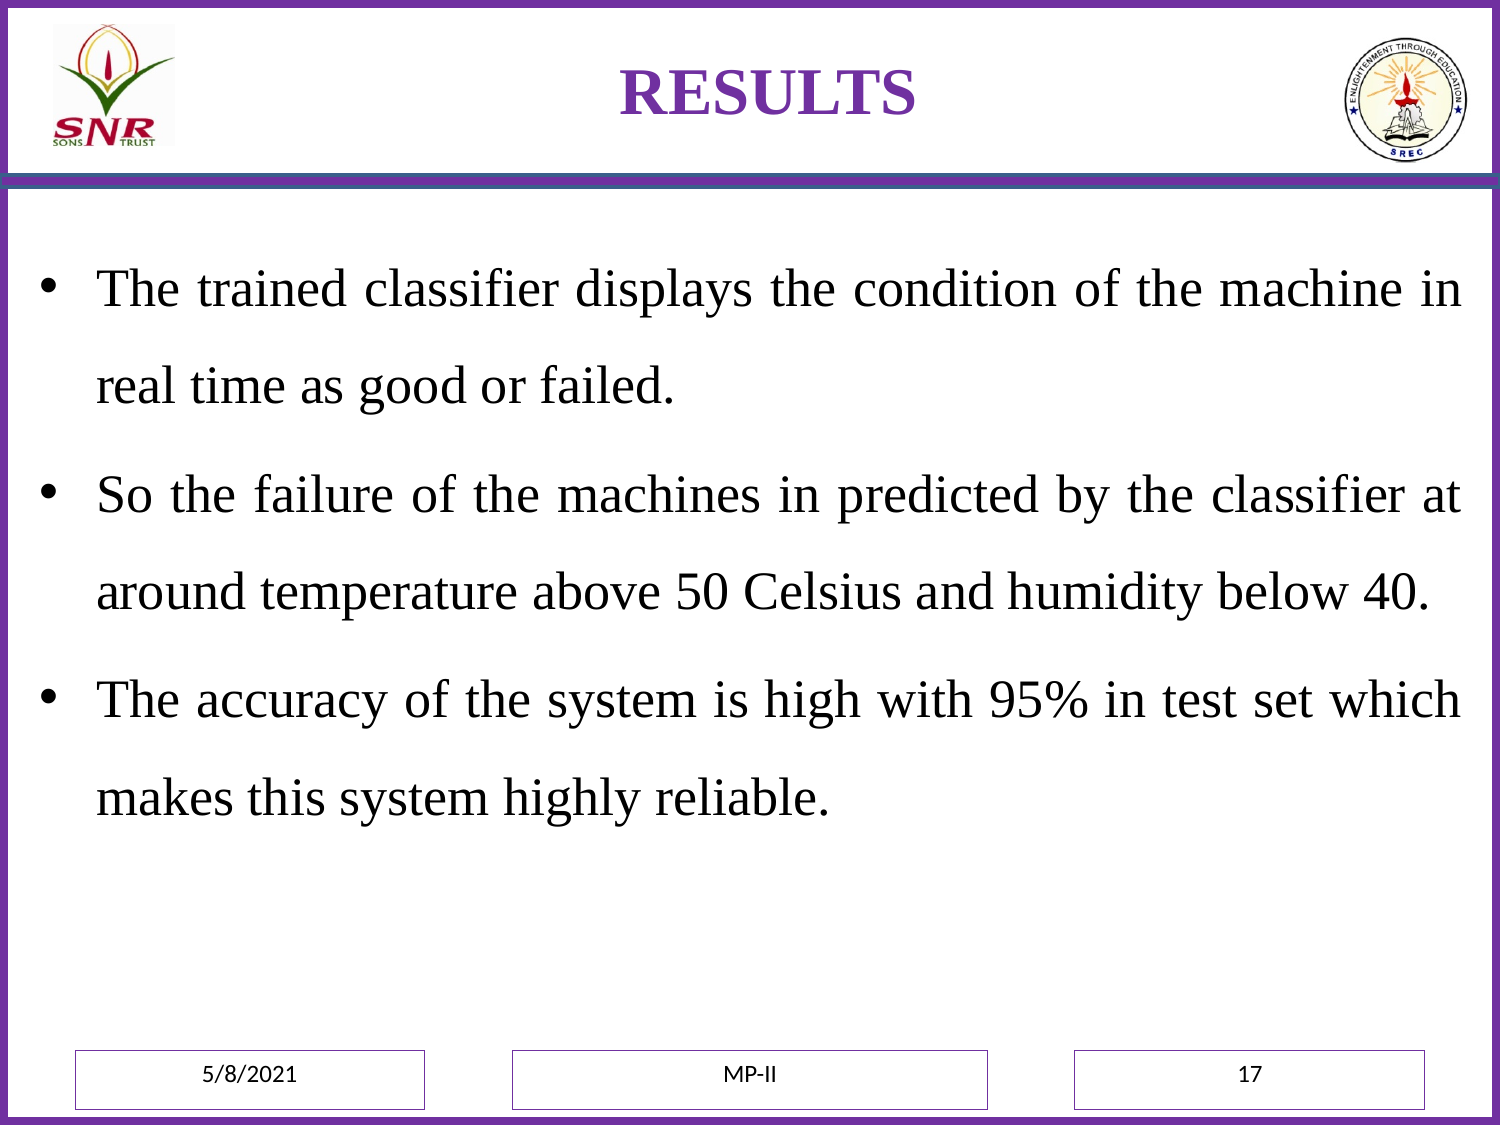

# RESULTS

The trained classifier displays the condition of the machine in real time as good or failed.
So the failure of the machines in predicted by the classifier at around temperature above 50 Celsius and humidity below 40.
The accuracy of the system is high with 95% in test set which makes this system highly reliable.

5/8/2021
MP-II
17